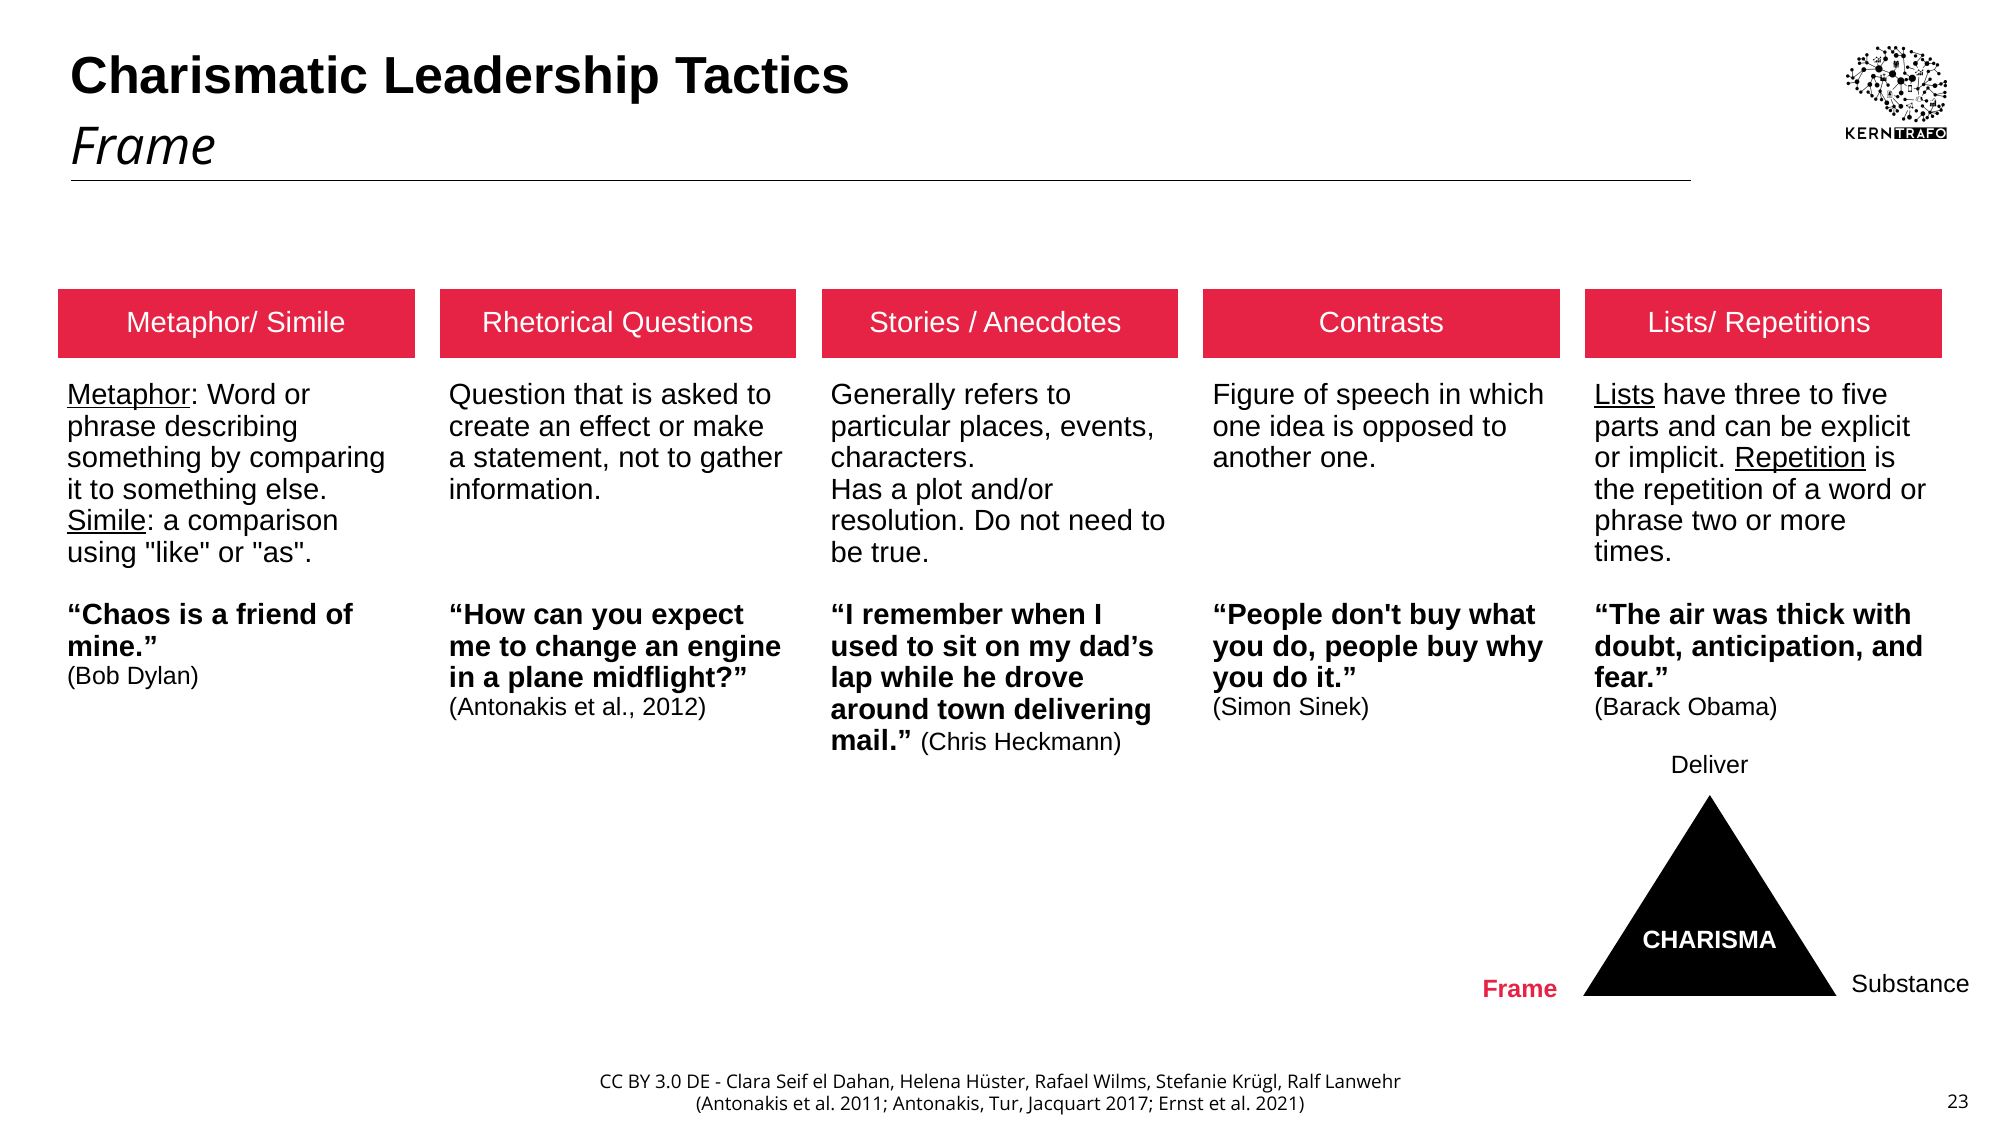

# Charismatic Leadership Tactics
Frame
Metaphor/ Simile
Rhetorical Questions
Stories / Anecdotes
Contrasts
Lists/ Repetitions
Question that is asked to create an effect or make a statement, not to gather information.

“How can you expect me to change an engine in a plane midflight?”
(Antonakis et al., 2012)

Figure of speech in which one idea is opposed to another one.

“People don't buy what you do, people buy why you do it.”
(Simon Sinek)

Metaphor: Word or phrase describing something by comparing it to something else. Simile: a comparison using "like" or "as".
“Chaos is a friend of mine.”
(Bob Dylan)

Generally refers to particular places, events, characters.
Has a plot and/or resolution. Do not need to be true.
“I remember when I used to sit on my dad’s lap while he drove around town delivering mail.” (Chris Heckmann)

Lists have three to five parts and can be explicit or implicit. Repetition is the repetition of a word or phrase two or more times.
“The air was thick with doubt, anticipation, and fear.”
(Barack Obama)

Deliver

CHARISMA
Substance
Frame
CC BY 3.0 DE - Clara Seif el Dahan, Helena Hüster, Rafael Wilms, Stefanie Krügl, Ralf Lanwehr
(Antonakis et al. 2011; Antonakis, Tur, Jacquart 2017; Ernst et al. 2021)
23
 Charisma
... kodiert für 350 Reden von US Gouverneuren
März und April 2020
265 Reden (75,71%) haben direkt appelliert zu Hause zu bleiben

 Physisches Distanzieren 1 oder 7 Tage nach den Reden
Prozentualer Anteil der EinwohnerInnen, die zu Hause geblieben sind
Zu Hause definiert als 100 Quadratmeter von ihrem Wohnort
Gemessen durch Geodaten über Mobiltelefone

(Jensen et al., 2021)

Wie denkt oder fühlt Euer Gegenüber?

Entwickelt jetzt in Einzelarbeit eine Empathie-Karte für die folgende Situation:
Bezieht die Übung auf einen konkreten Mitarbeitenden aus Eurem Team

Situation: Einen leistungsschwachen Mitarbeiter aufmuntern und wieder in die Spur bringen.

„Charisma ist ein ganz besonderes Fluidum.“

„Es ist nicht messbar. […].“

„Es macht sich bemerkbar über die Wirkung, die es erzielt.“

„Es lässt sich nicht nachweisen im Labor[…].“

Matthias Matussek im Spiegel 46/2012